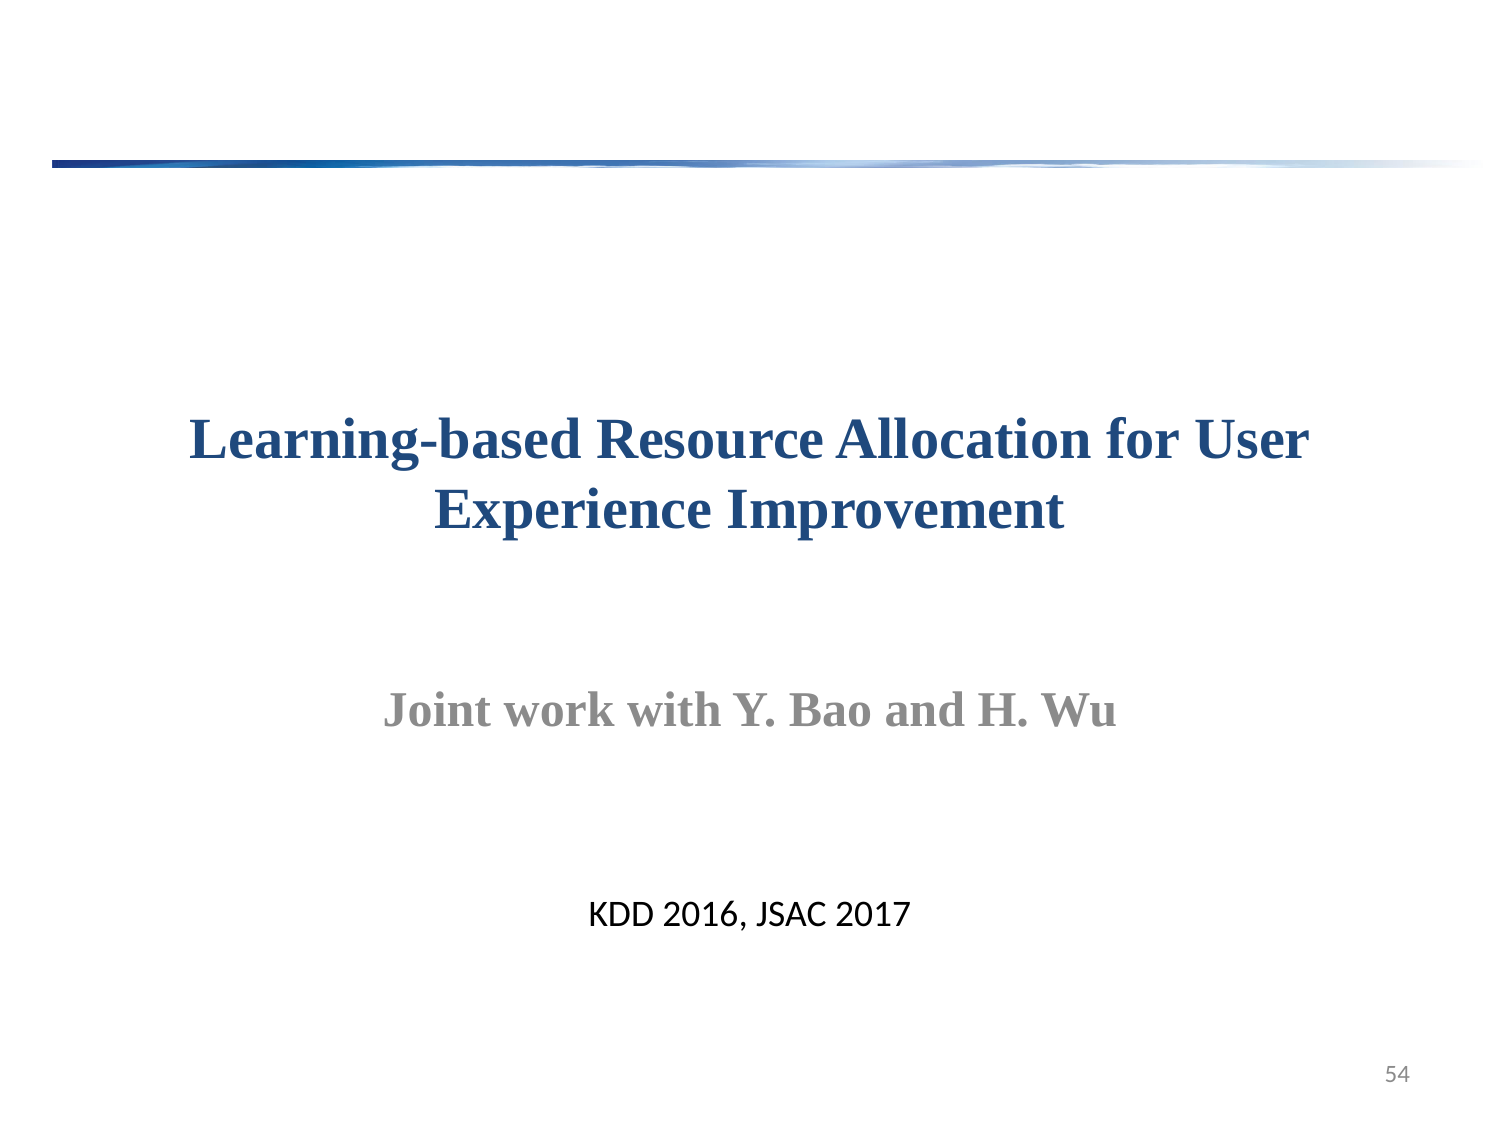

# Learning-based Resource Allocation for User Experience Improvement
Joint work with Y. Bao and H. Wu
KDD 2016, JSAC 2017
54